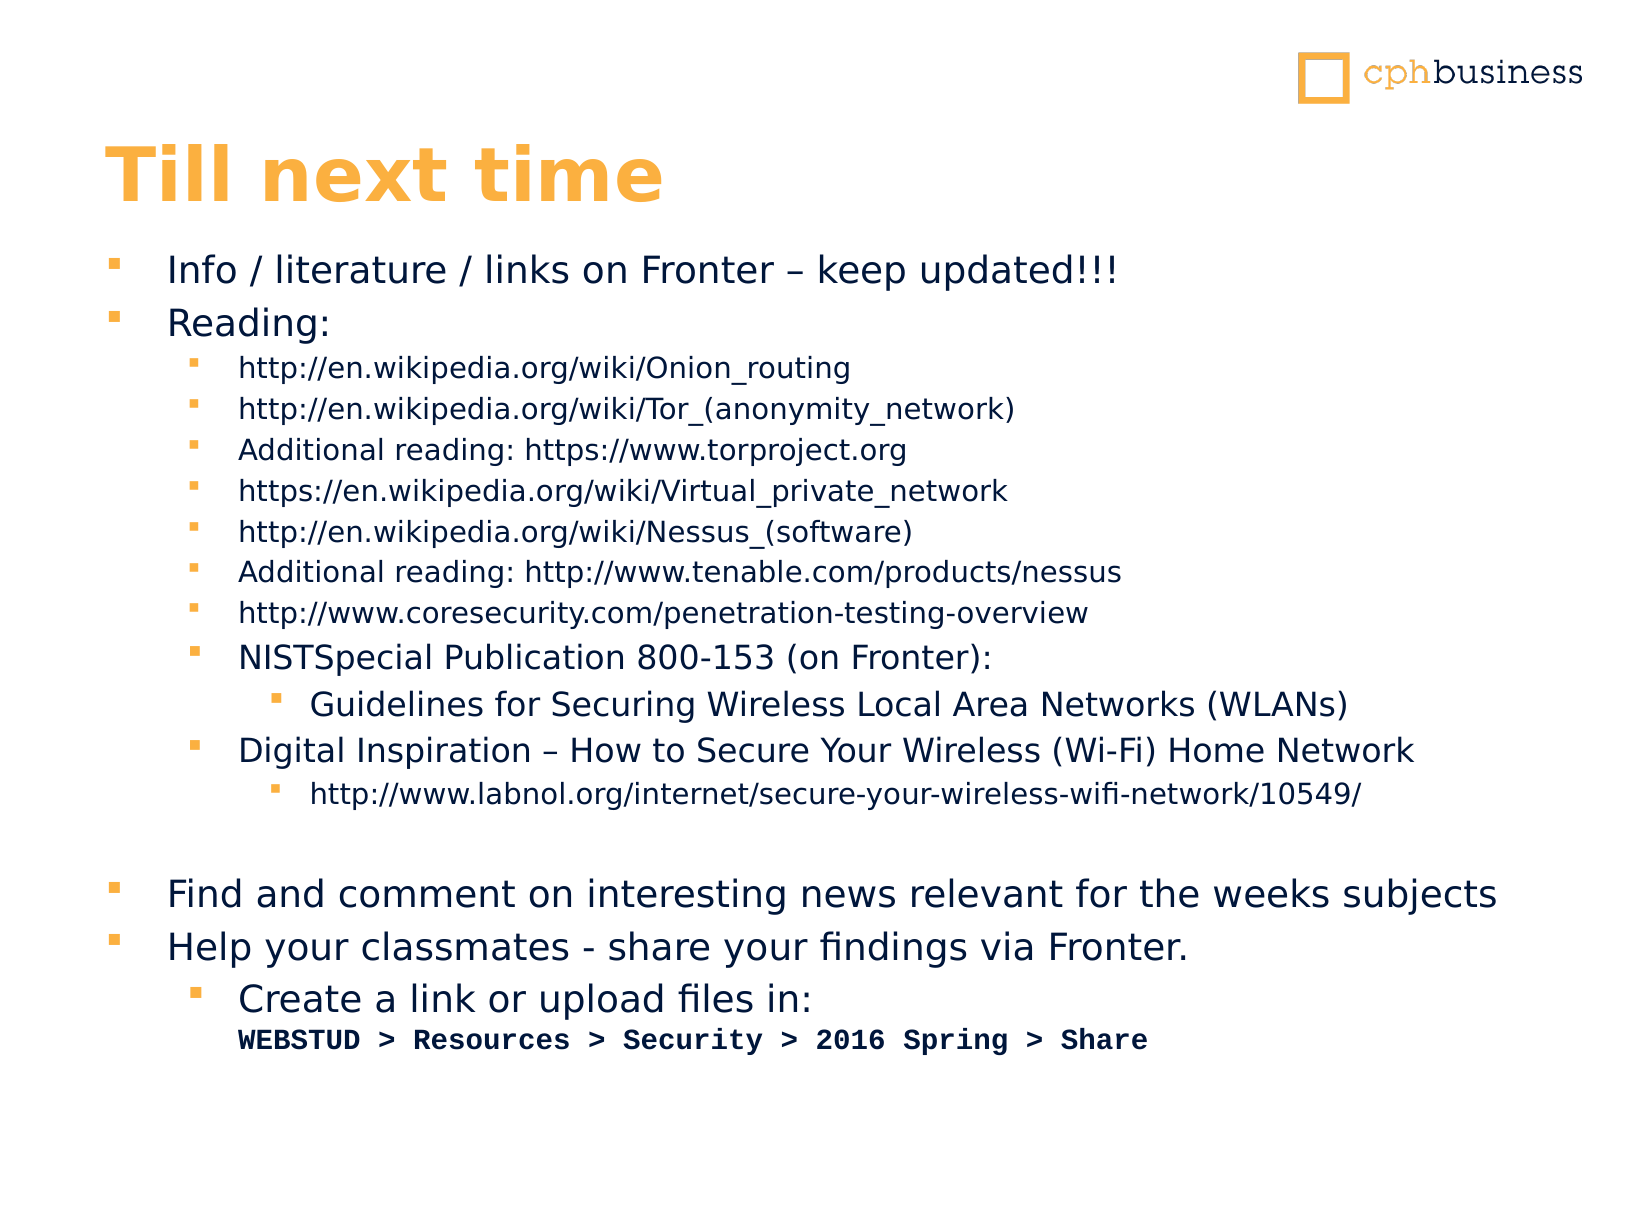

Till next time
Info / literature / links on Fronter – keep updated!!!
Reading:
http://en.wikipedia.org/wiki/Onion_routing
http://en.wikipedia.org/wiki/Tor_(anonymity_network)
Additional reading: https://www.torproject.org
https://en.wikipedia.org/wiki/Virtual_private_network
http://en.wikipedia.org/wiki/Nessus_(software)
Additional reading: http://www.tenable.com/products/nessus
http://www.coresecurity.com/penetration-testing-overview
NISTSpecial Publication 800-153 (on Fronter):
Guidelines for Securing Wireless Local Area Networks (WLANs)
Digital Inspiration – How to Secure Your Wireless (Wi-Fi) Home Network
http://www.labnol.org/internet/secure-your-wireless-wifi-network/10549/

Find and comment on interesting news relevant for the weeks subjects
Help your classmates - share your findings via Fronter.
Create a link or upload files in:
WEBSTUD > Resources > Security > 2016 Spring > Share